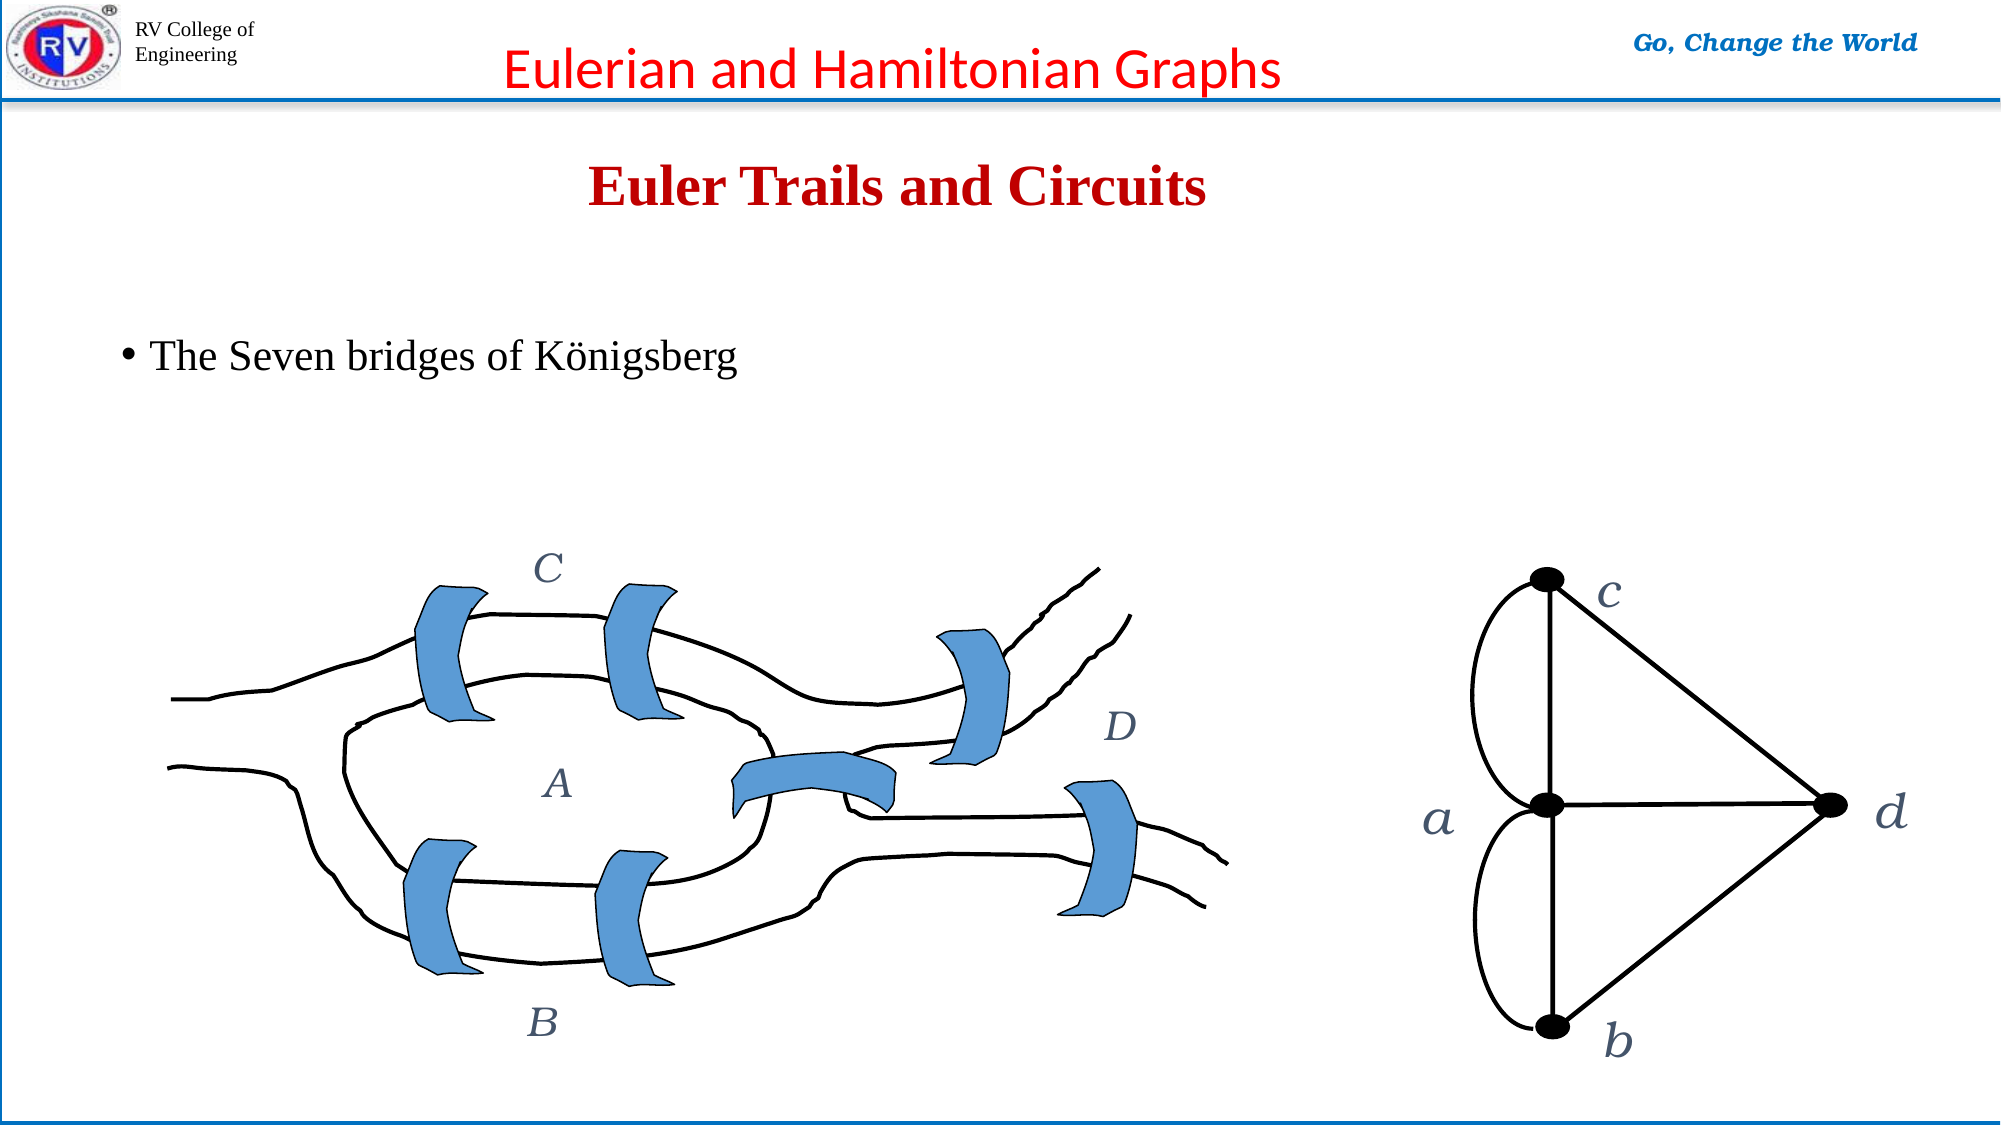

Eulerian and Hamiltonian Graphs
# Euler Trails and Circuits
The Seven bridges of Königsberg
C

D

A

B
c

d
a

b